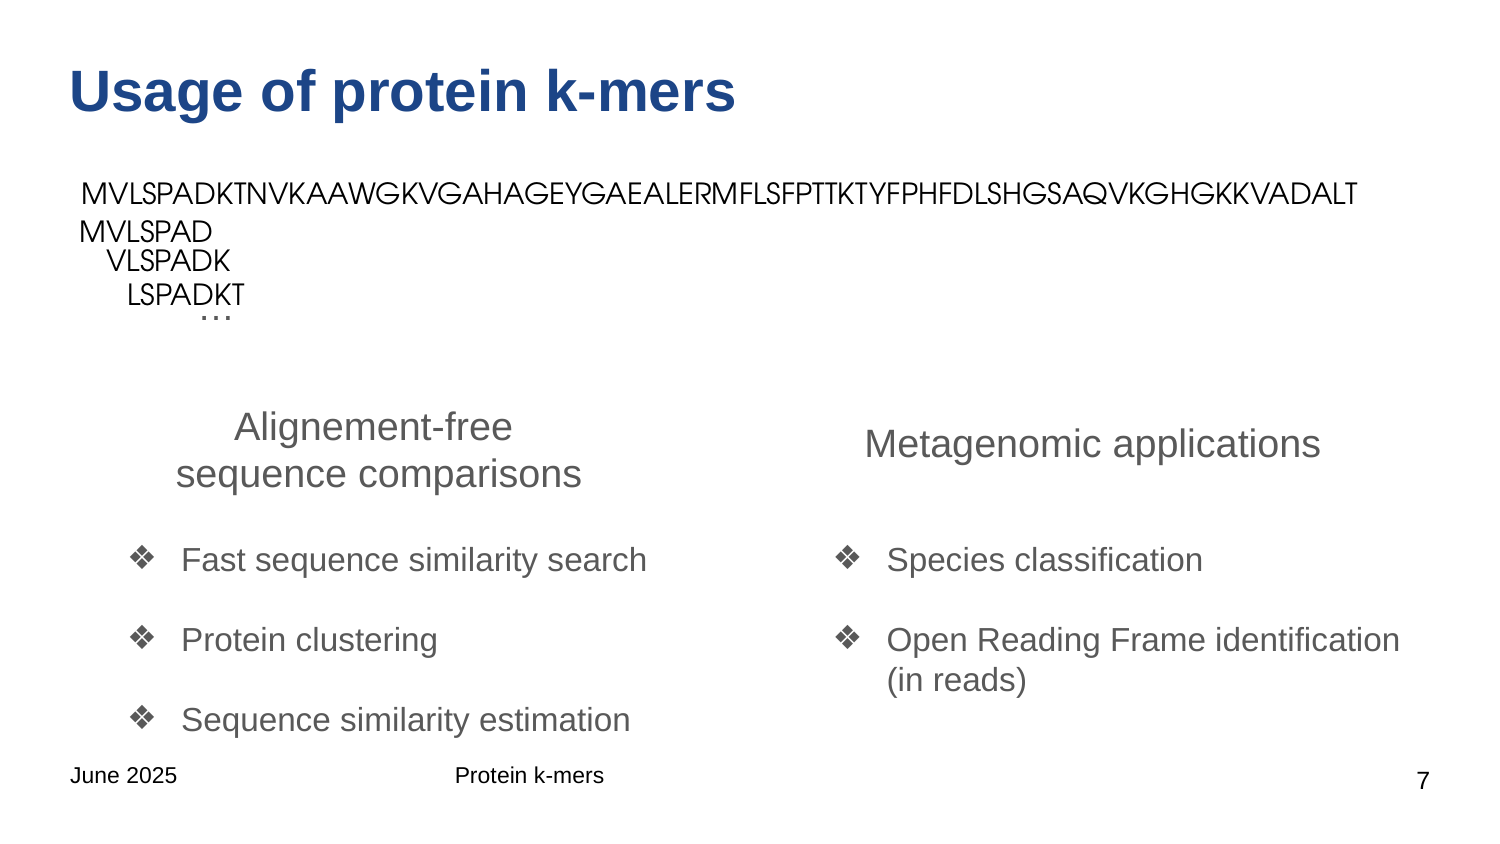

# Usage of protein k-mers
MVLSPADKTNVKAAWGKVGAHAGEYGAEALERMFLSFPTTKTYFPHFDLSHGSAQVKGHGKKVADALT
MVLSPAD
VLSPADK
LSPADKT
…
Alignement-free
sequence comparisons

Metagenomic applications
Fast sequence similarity search

Protein clustering

Sequence similarity estimation
Species classification

Open Reading Frame identification (in reads)
June 2025
Protein k-mers
7